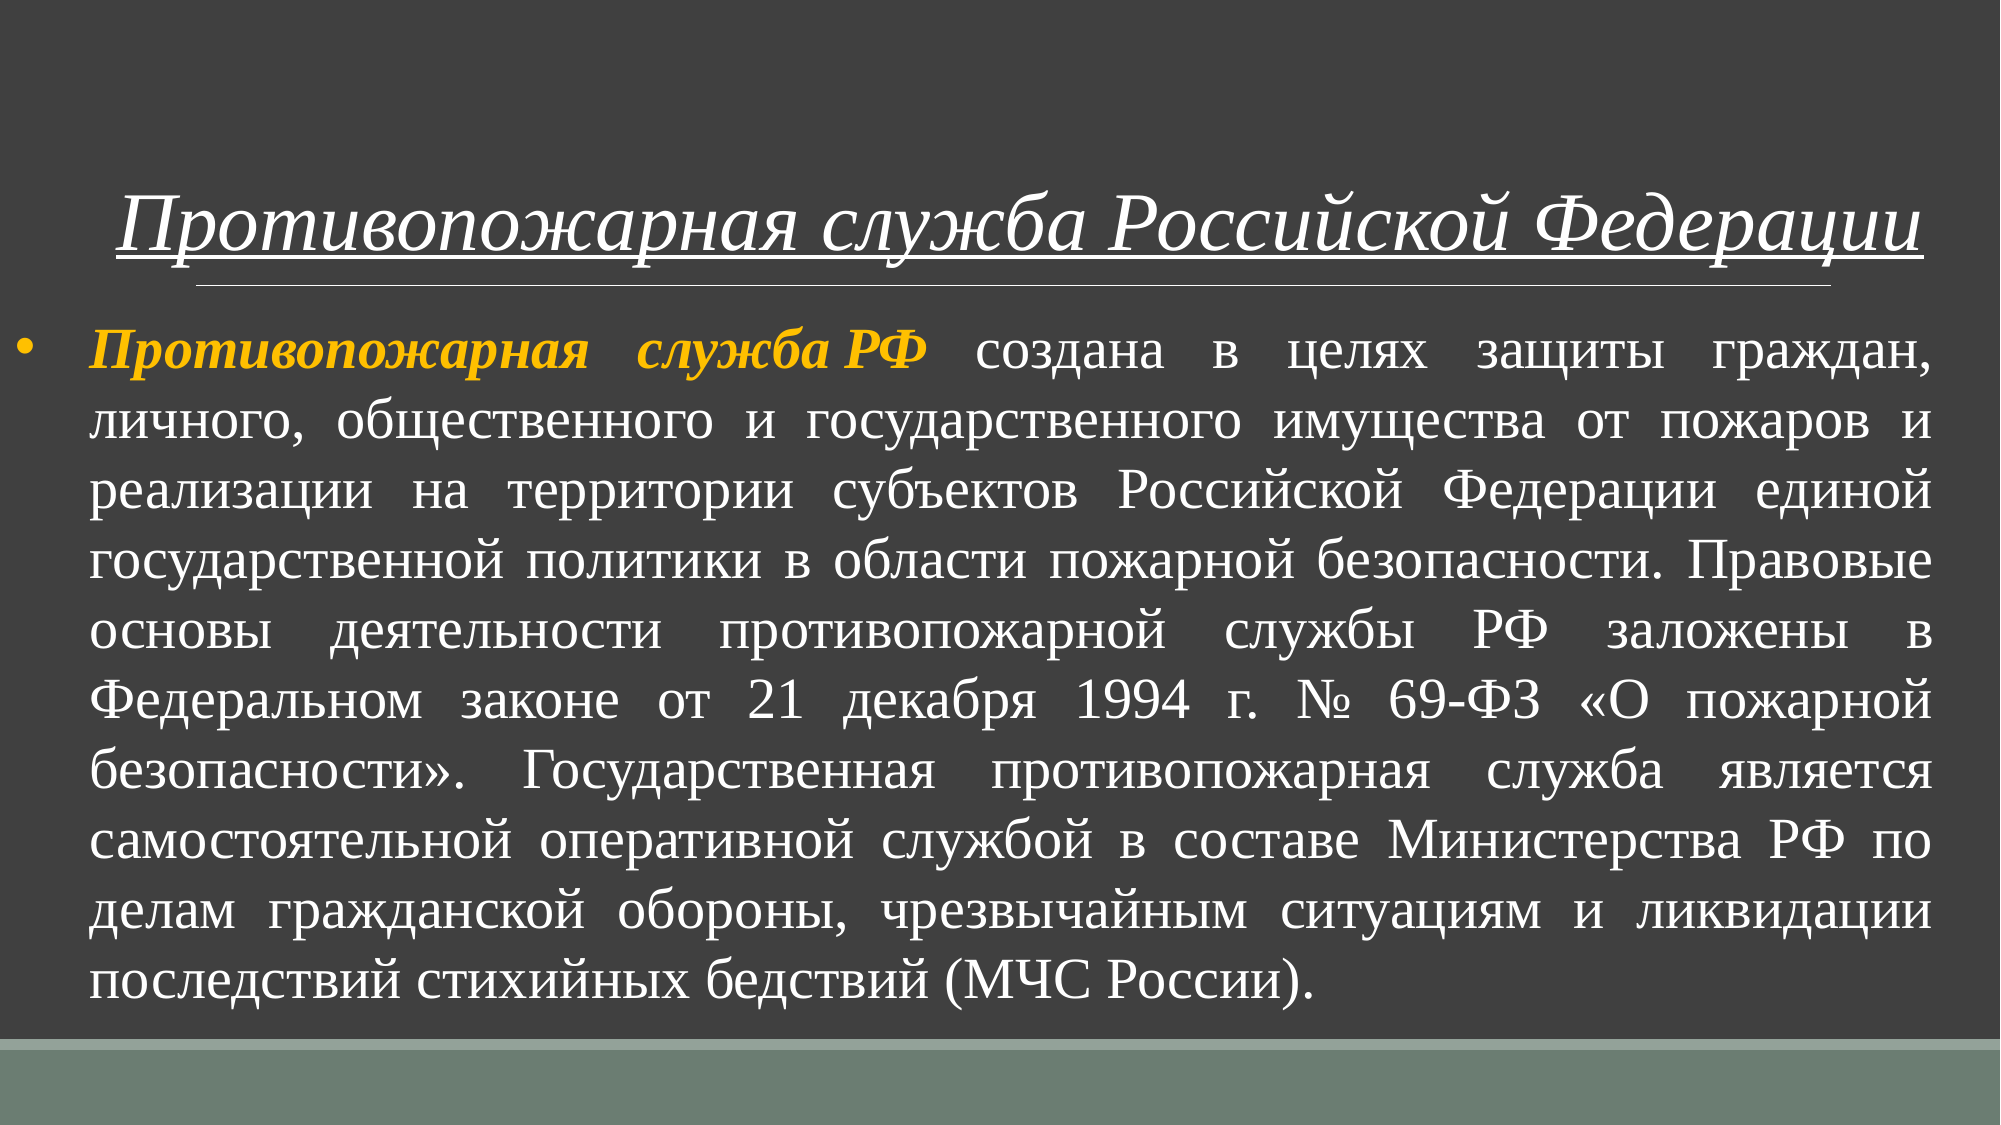

Противопожарная служба Российской Федерации
Противопожарная служба РФ создана в целях защиты граждан, личного, общественного и государственного имущества от пожаров и реализации на тер­ритории субъектов Российской Федерации единой государ­ственной политики в области пожарной безопасности. Право­вые основы деятельности противопожарной службы РФ за­ложены в Федеральном законе от 21 декабря 1994 г. № 69-ФЗ «О пожарной безопасности». Государственная противопожар­ная служба является самостоятельной оперативной службой в составе Министерства РФ по делам гражданской обороны, чрезвычайным ситуациям и ликвидации последствий стихий­ных бедствий (МЧС России).